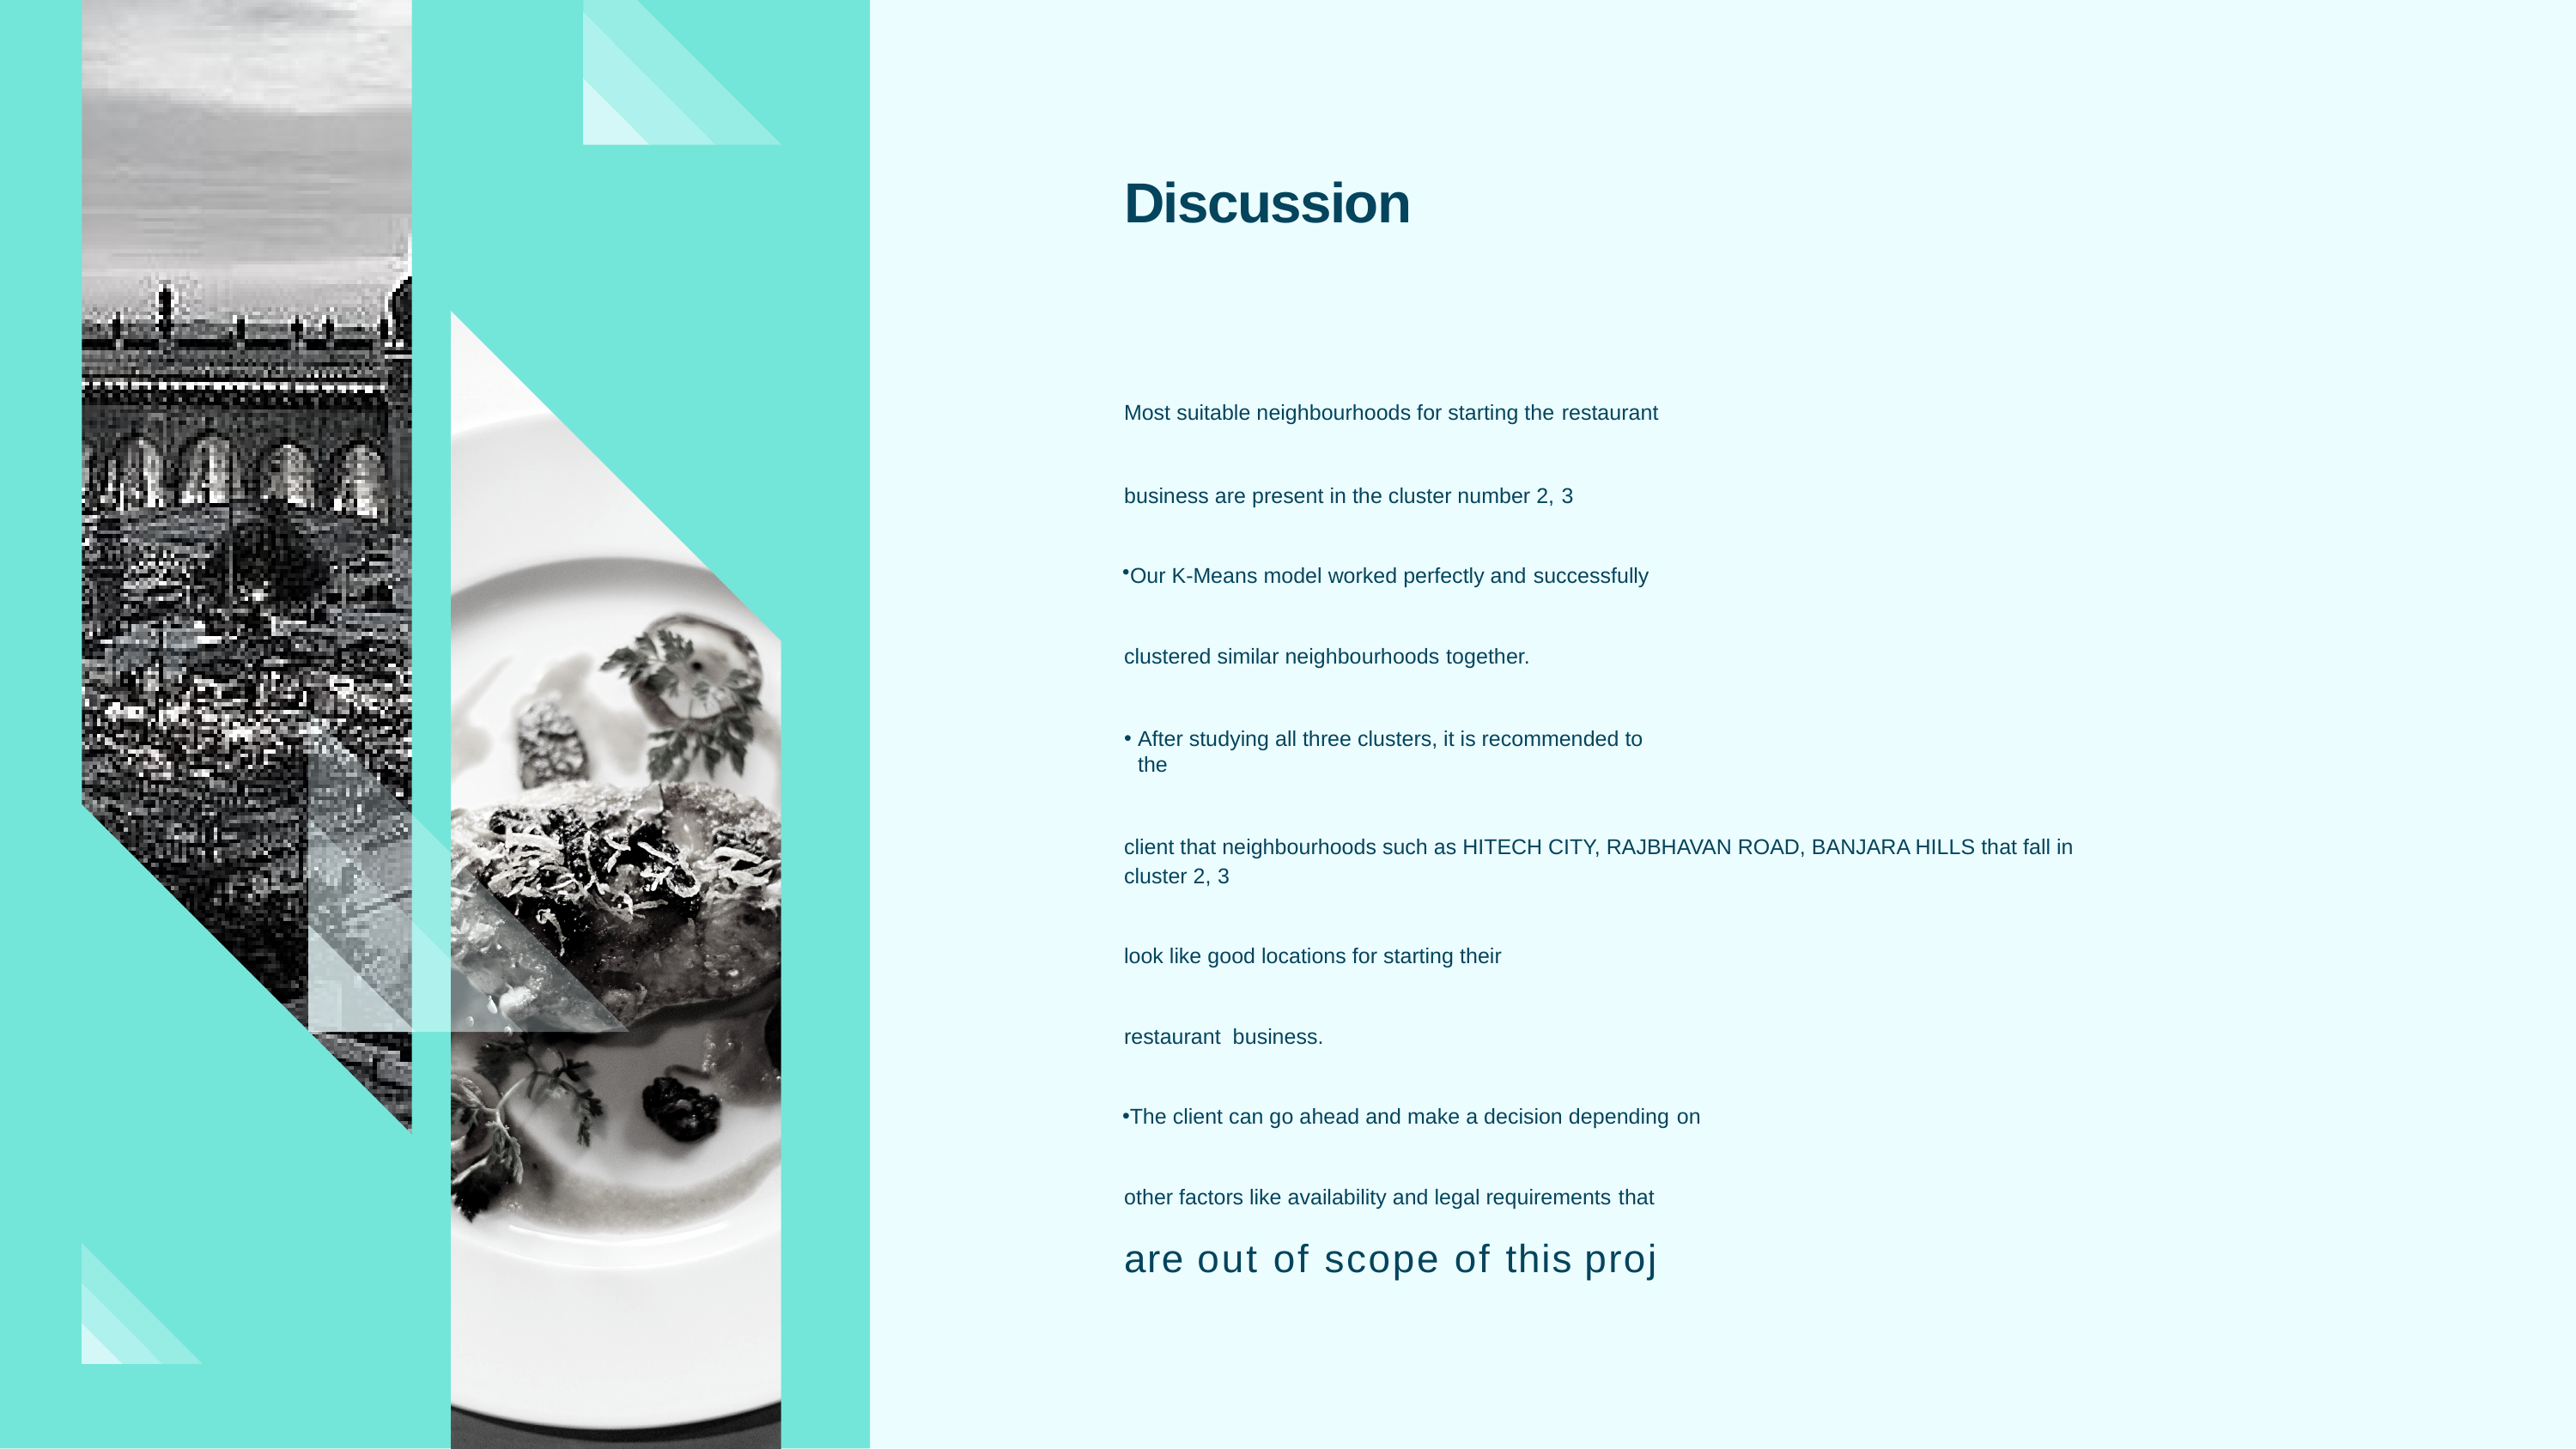

# Discussion
Most suitable neighbourhoods for starting the restaurant

business are present in the cluster number 2, 3
Our K-Means model worked perfectly and successfully  clustered similar neighbourhoods together.

After studying all three clusters, it is recommended to the

client that neighbourhoods such as HITECH CITY, RAJBHAVAN ROAD, BANJARA HILLS that fall in  cluster 2, 3
look like good locations for starting their restaurant  business.
The client can go ahead and make a decision depending on  other factors like availability and legal requirements that
are out of scope of this proj